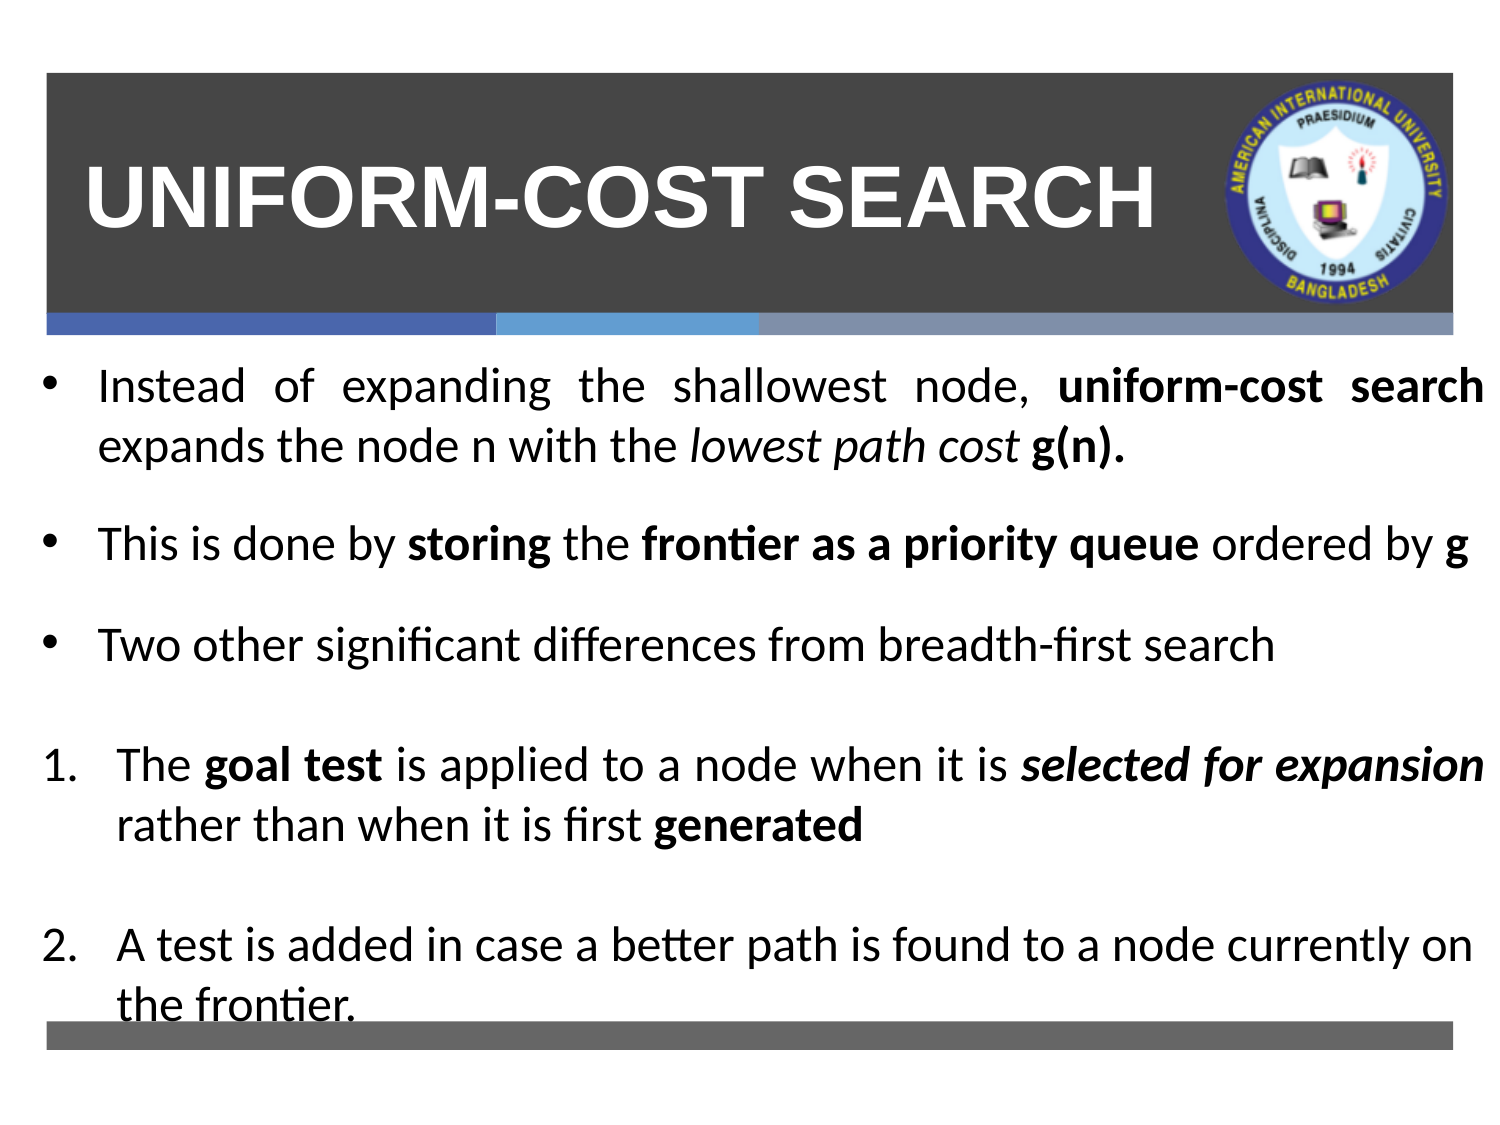

# UNIFORM-COST SEARCH
Instead of expanding the shallowest node, uniform-cost search expands the node n with the lowest path cost g(n).
This is done by storing the frontier as a priority queue ordered by g
Two other significant differences from breadth-first search

The goal test is applied to a node when it is selected for expansion rather than when it is first generated

A test is added in case a better path is found to a node currently on the frontier.